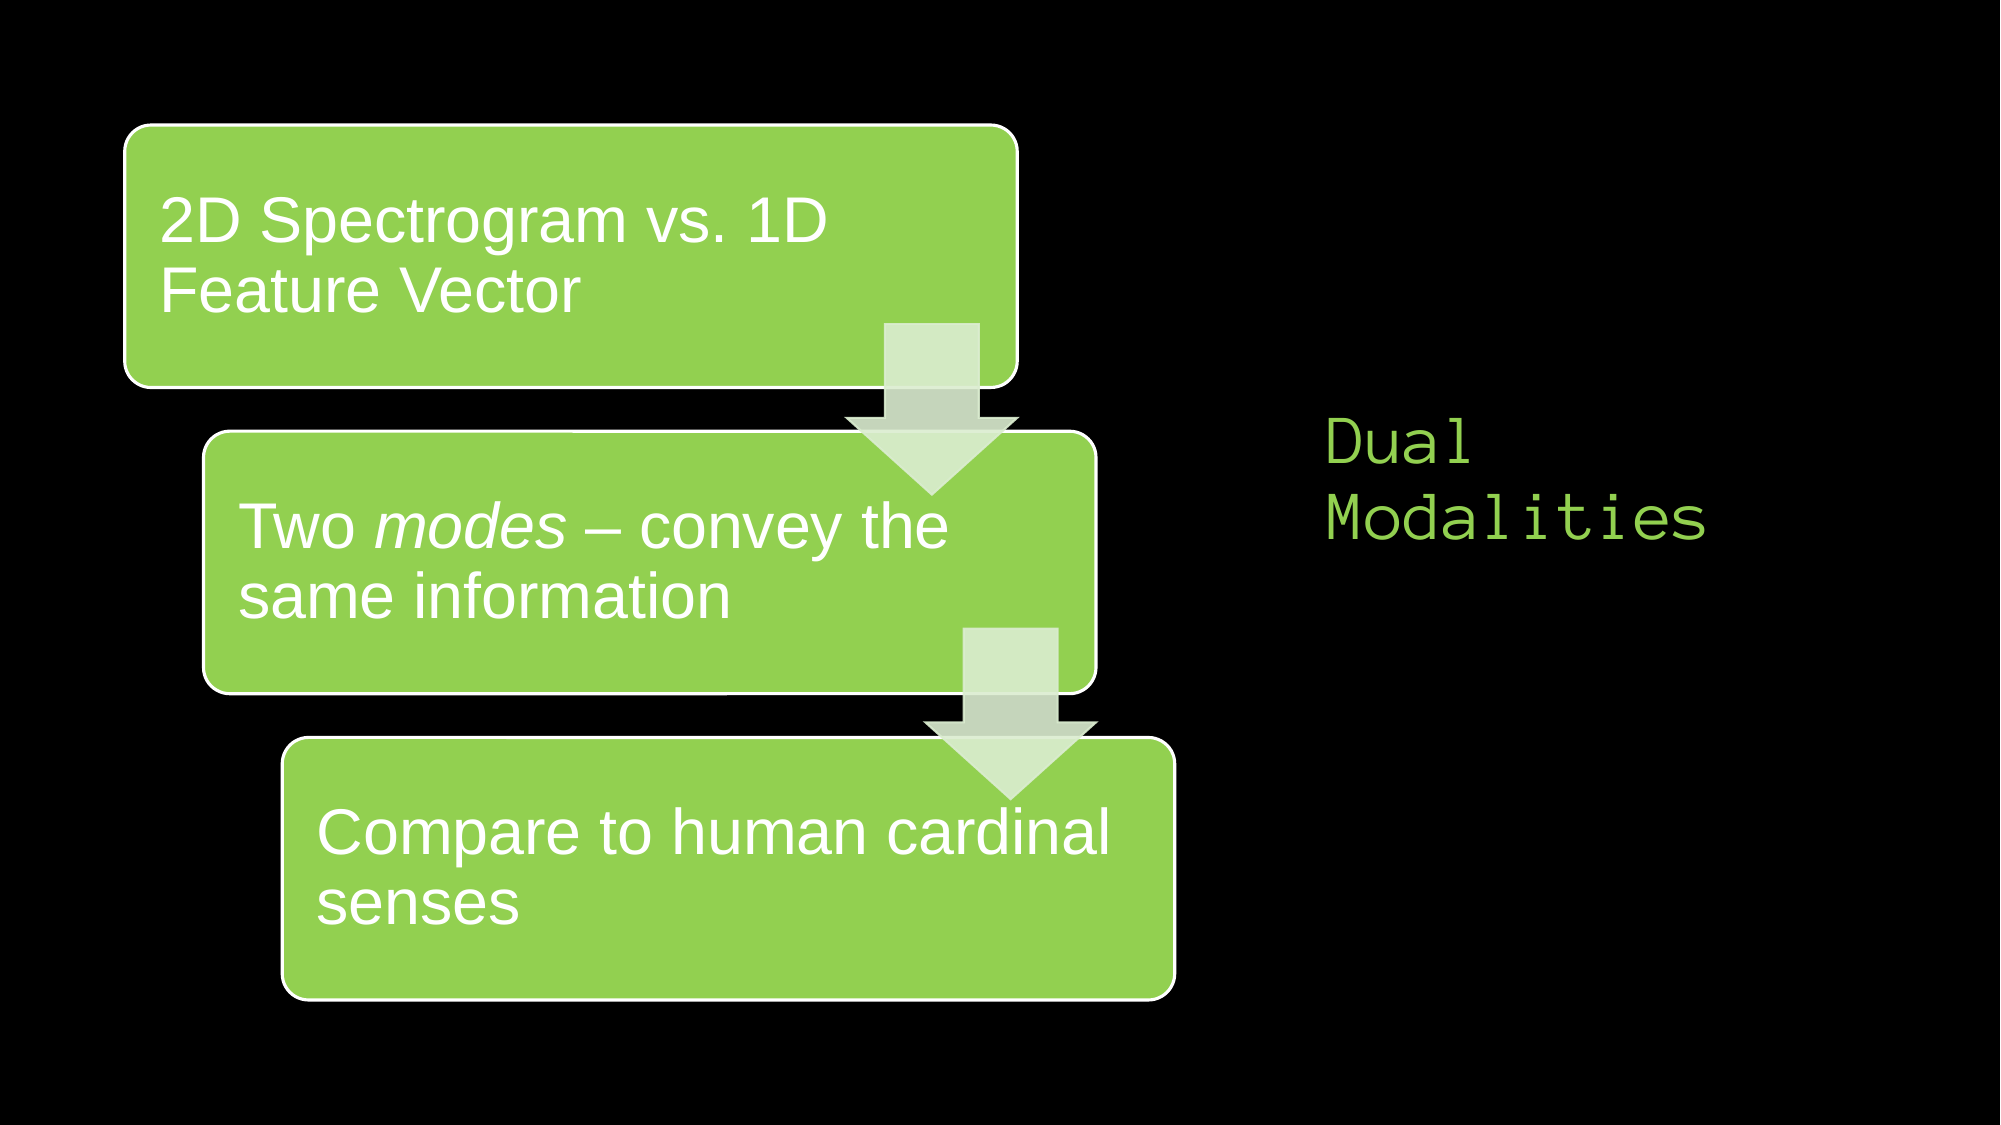

2D Spectrogram vs. 1D Feature Vector
Two modes – convey the same information
Compare to human cardinal senses

# Dual Modalities